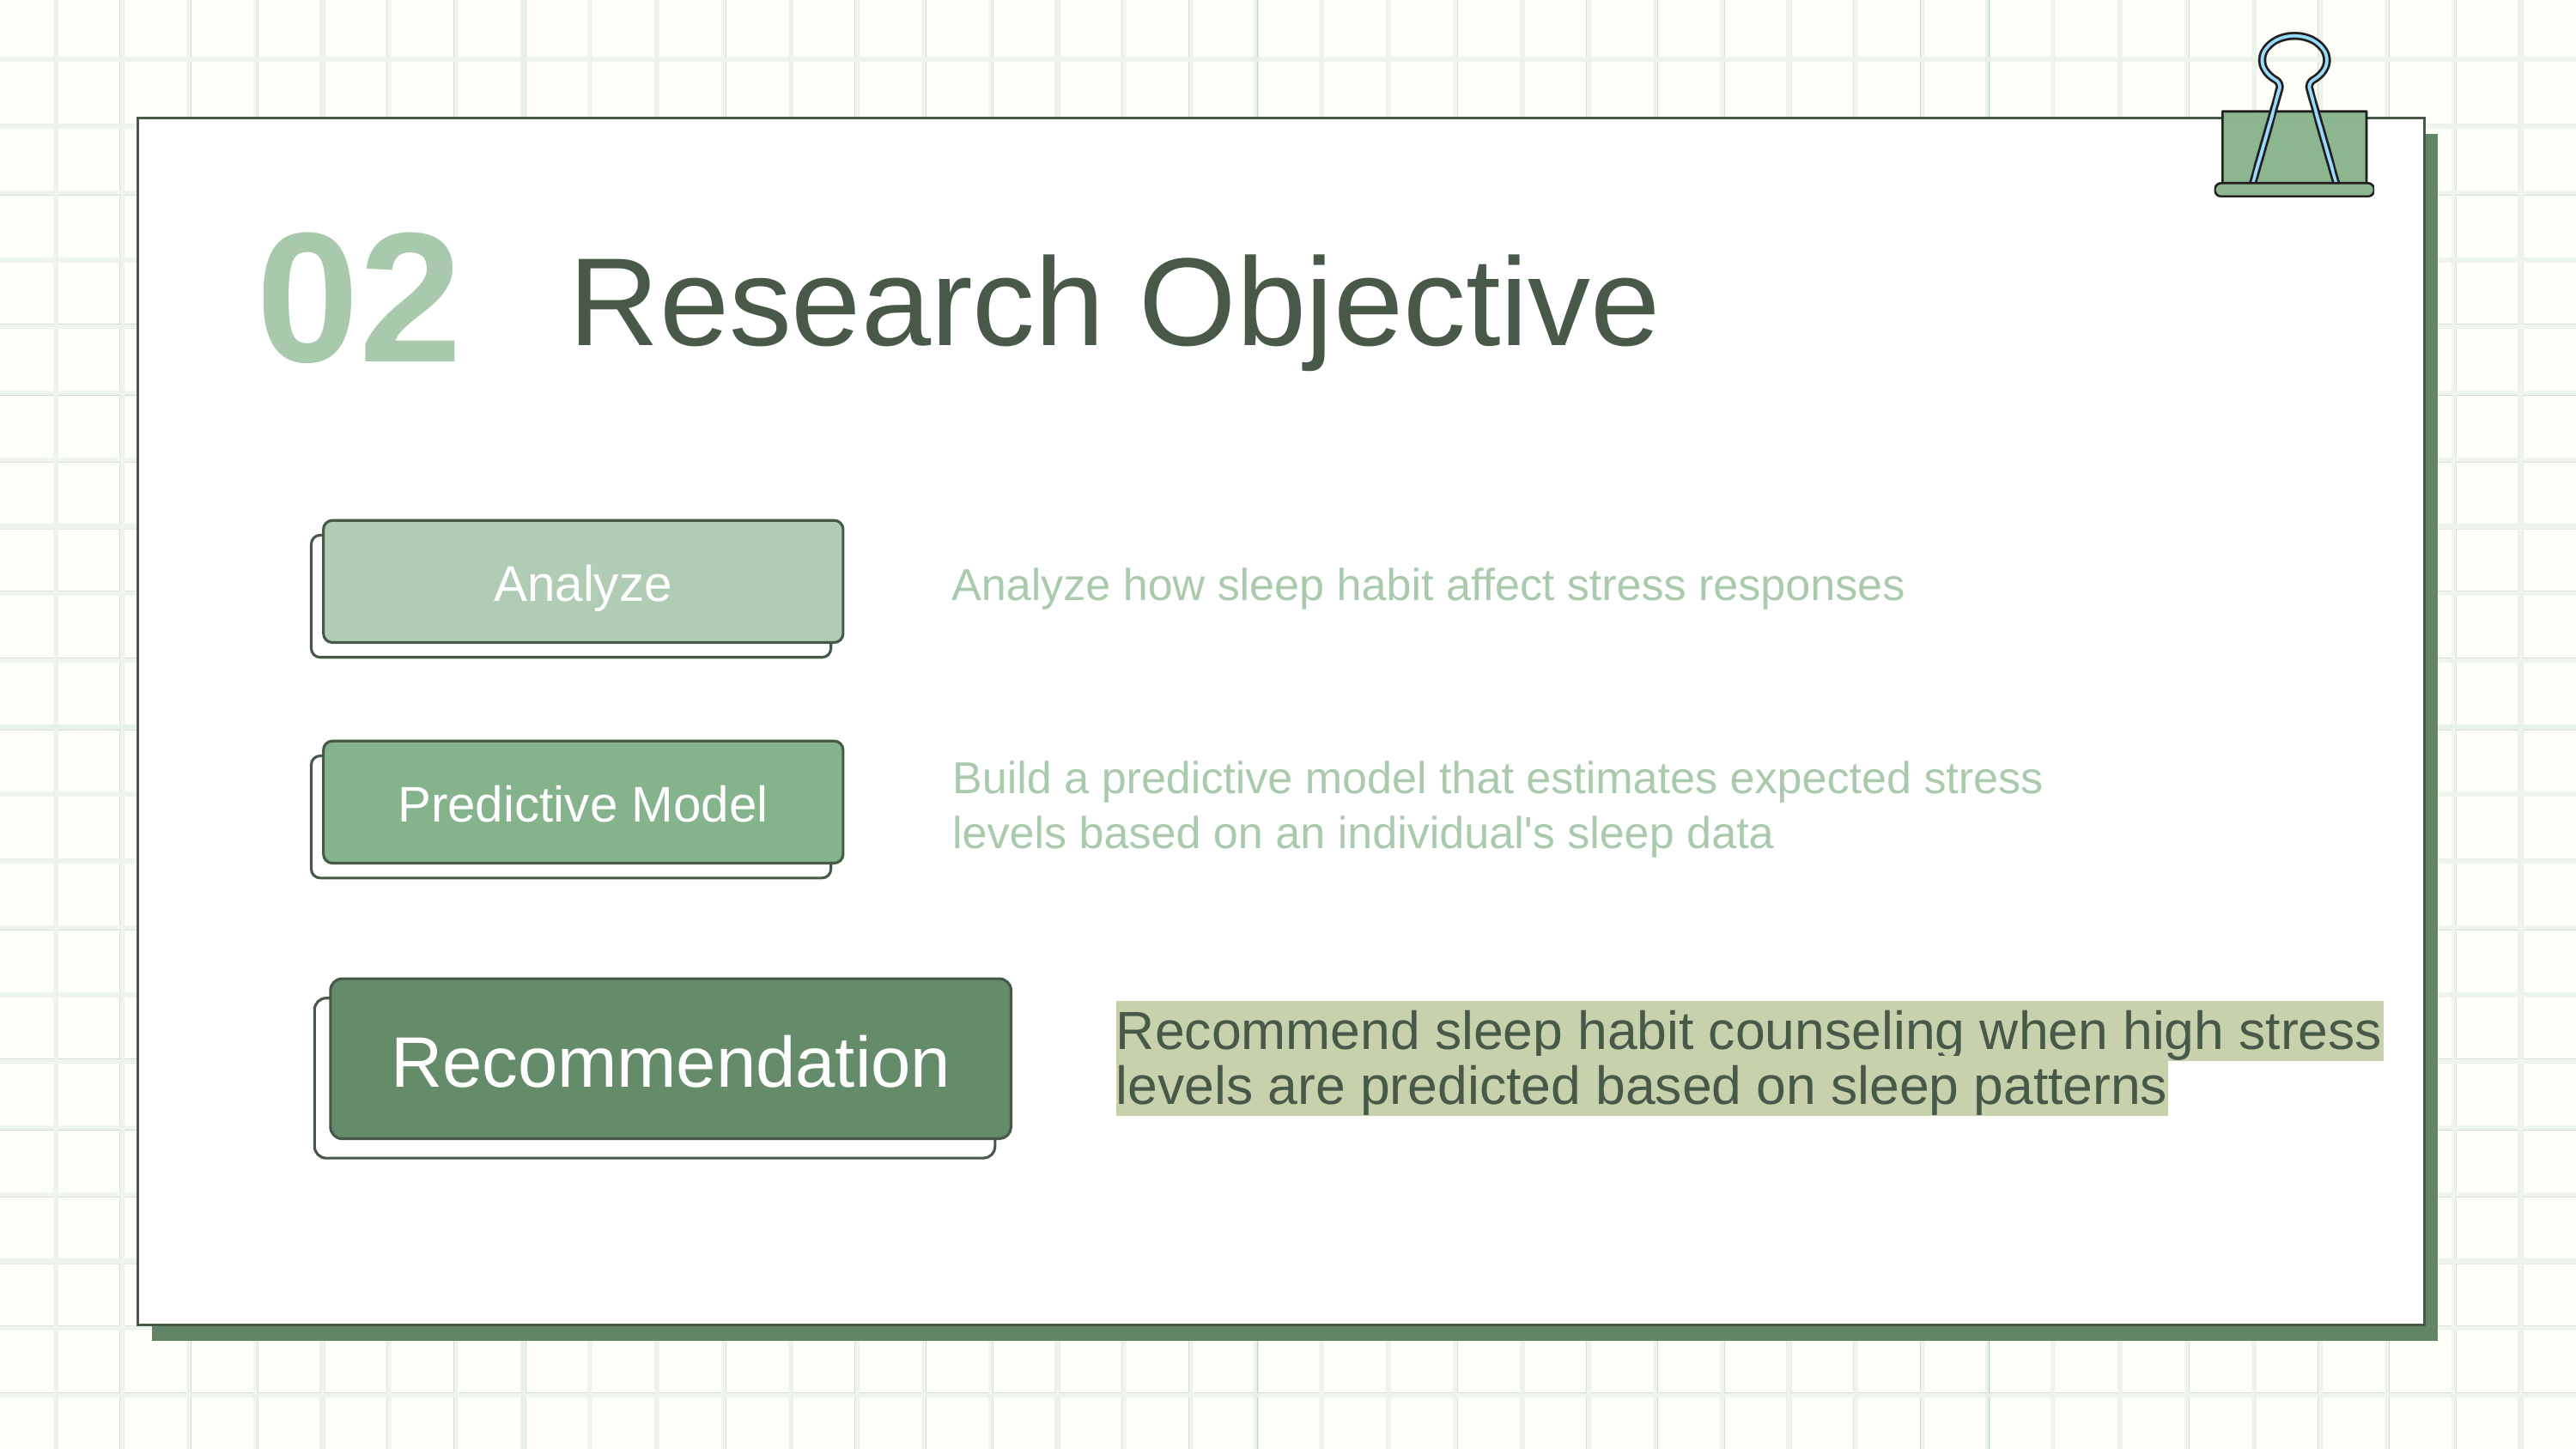

02
Research Objective
Analyze

Analyze how sleep habit affect stress responses
Predictive Model

Build a predictive model that estimates expected stress levels based on an individual's sleep data
Recommendation

Recommend sleep habit counseling when high stress levels are predicted based on sleep patterns